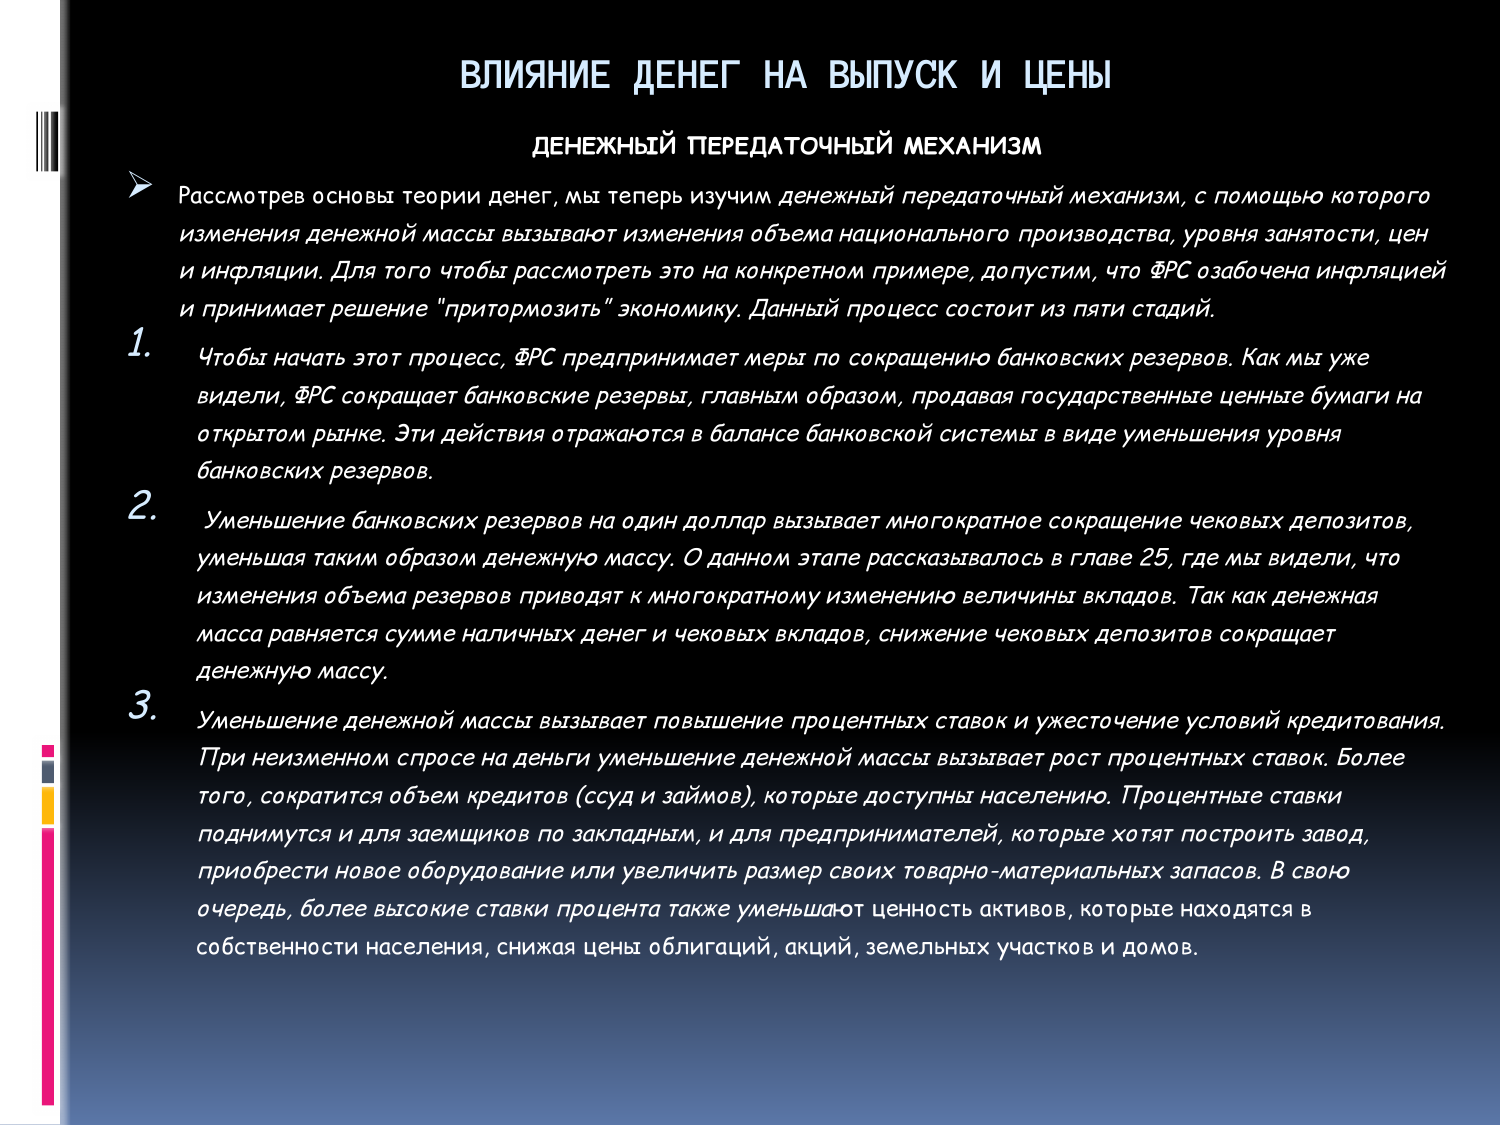

# ВЛИЯНИЕ ДЕНЕГ НА ВЫПУСК И ЦЕНЫ
ДЕНЕЖНЫЙ ПЕРЕДАТОЧНЫЙ МЕХАНИЗМ
Рассмотрев основы теории денег, мы теперь изучим денежный передаточный механизм, с помощью которого изменения денежной массы вызывают изменения объема национального производства, уровня занятости, цен и инфляции. Для того чтобы рассмотреть это на конкретном примере, допустим, что ФРС озабочена инфляцией и принимает решение “притормозить” экономику. Данный процесс состоит из пяти стадий.
Чтобы начать этот процесс, ФРС предпринимает меры по сокращению банковских резервов. Как мы уже видели, ФРС сокращает банковские резервы, главным образом, продавая государственные ценные бумаги на открытом рынке. Эти действия отражаются в балансе банковской системы в виде уменьшения уровня банковских резервов.
 Уменьшение банковских резервов на один доллар вызывает многократное сокращение чековых депозитов, уменьшая таким образом денежную массу. О данном этапе рассказывалось в главе 25, где мы видели, что изменения объема резервов приводят к многократному изменению величины вкладов. Так как денежная масса равняется сумме наличных денег и чековых вкладов, снижение чековых депозитов сокращает денежную массу.
Уменьшение денежной массы вызывает повышение процентных ставок и ужесточение условий кредитования. При неизменном спросе на деньги уменьшение денежной массы вызывает рост процентных ставок. Более того, сократится объем кредитов (ссуд и займов), которые доступны населению. Процентные ставки поднимутся и для заемщиков по закладным, и для предпринимателей, которые хотят построить завод, приобрести новое оборудование или увеличить размер своих товарно-материальных запасов. В свою очередь, более высокие ставки процента также уменьшают ценность активов, которые находятся в собственности населения, снижая цены облигаций, акций, земельных участков и домов.